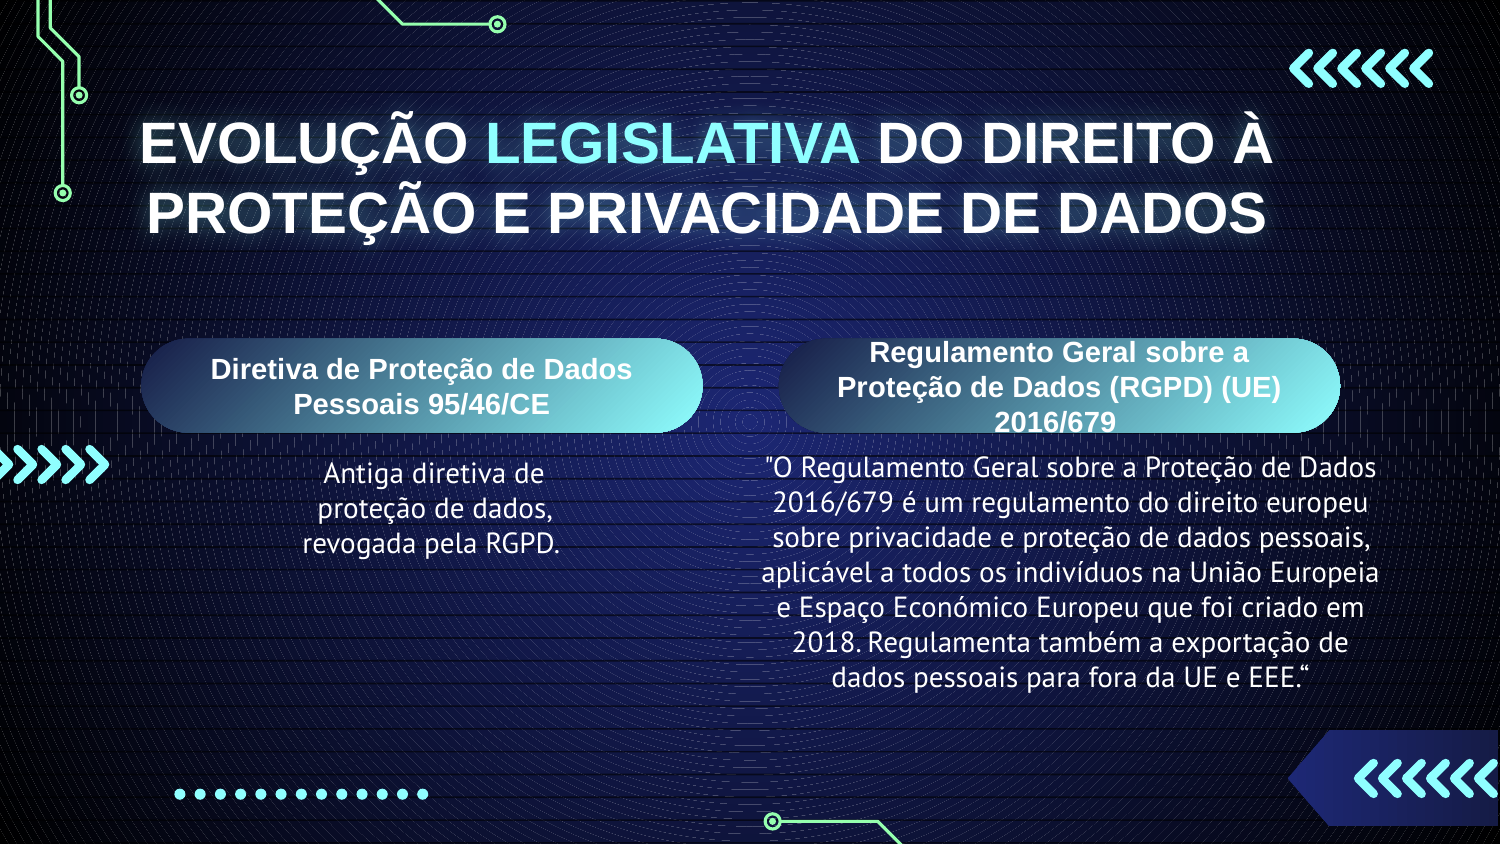

# EVOLUÇÃO LEGISLATIVA DO DIREITO À PROTEÇÃO E PRIVACIDADE DE DADOS
Diretiva de Proteção de Dados Pessoais 95/46/CE
Regulamento Geral sobre a Proteção de Dados (RGPD) (UE) 2016/679
"O Regulamento Geral sobre a Proteção de Dados 2016/679 é um regulamento do direito europeu sobre privacidade e proteção de dados pessoais, aplicável a todos os indivíduos na União Europeia e Espaço Económico Europeu que foi criado em 2018. Regulamenta também a exportação de dados pessoais para fora da UE e EEE.“
Antiga diretiva de proteção de dados, revogada pela RGPD.